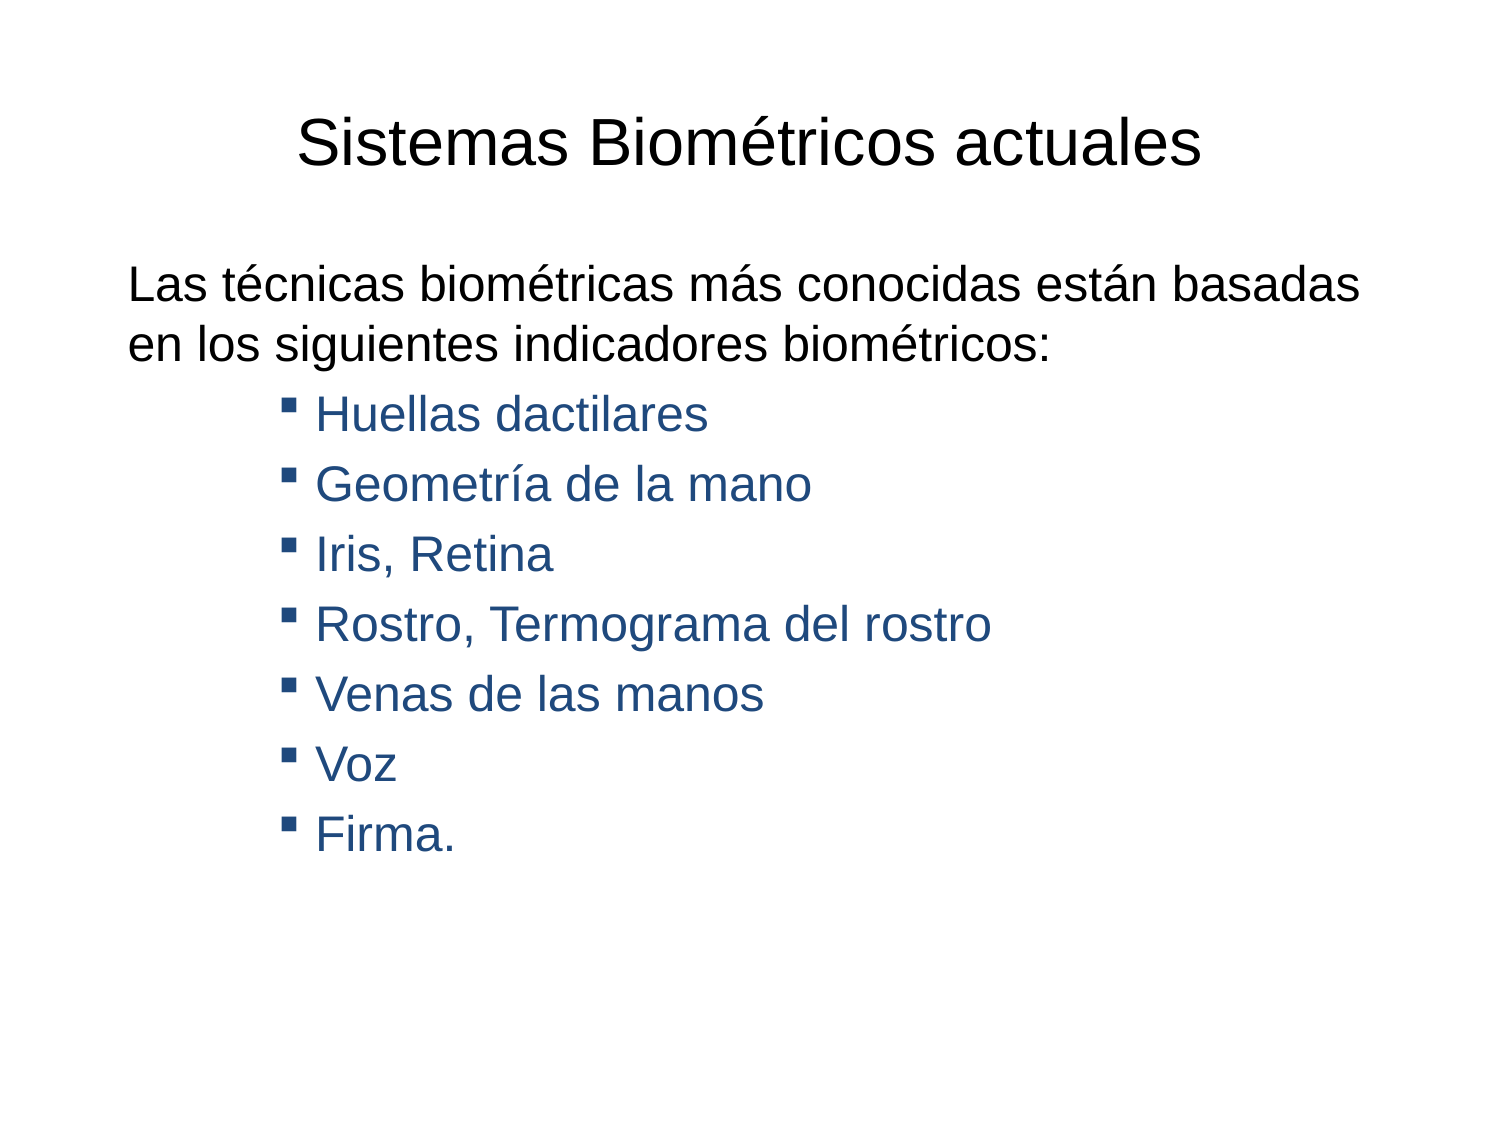

# Sistemas Biométricos actuales
Las técnicas biométricas más conocidas están basadas en los siguientes indicadores biométricos:
Huellas dactilares
Geometría de la mano
Iris, Retina
Rostro, Termograma del rostro
Venas de las manos
Voz
Firma.